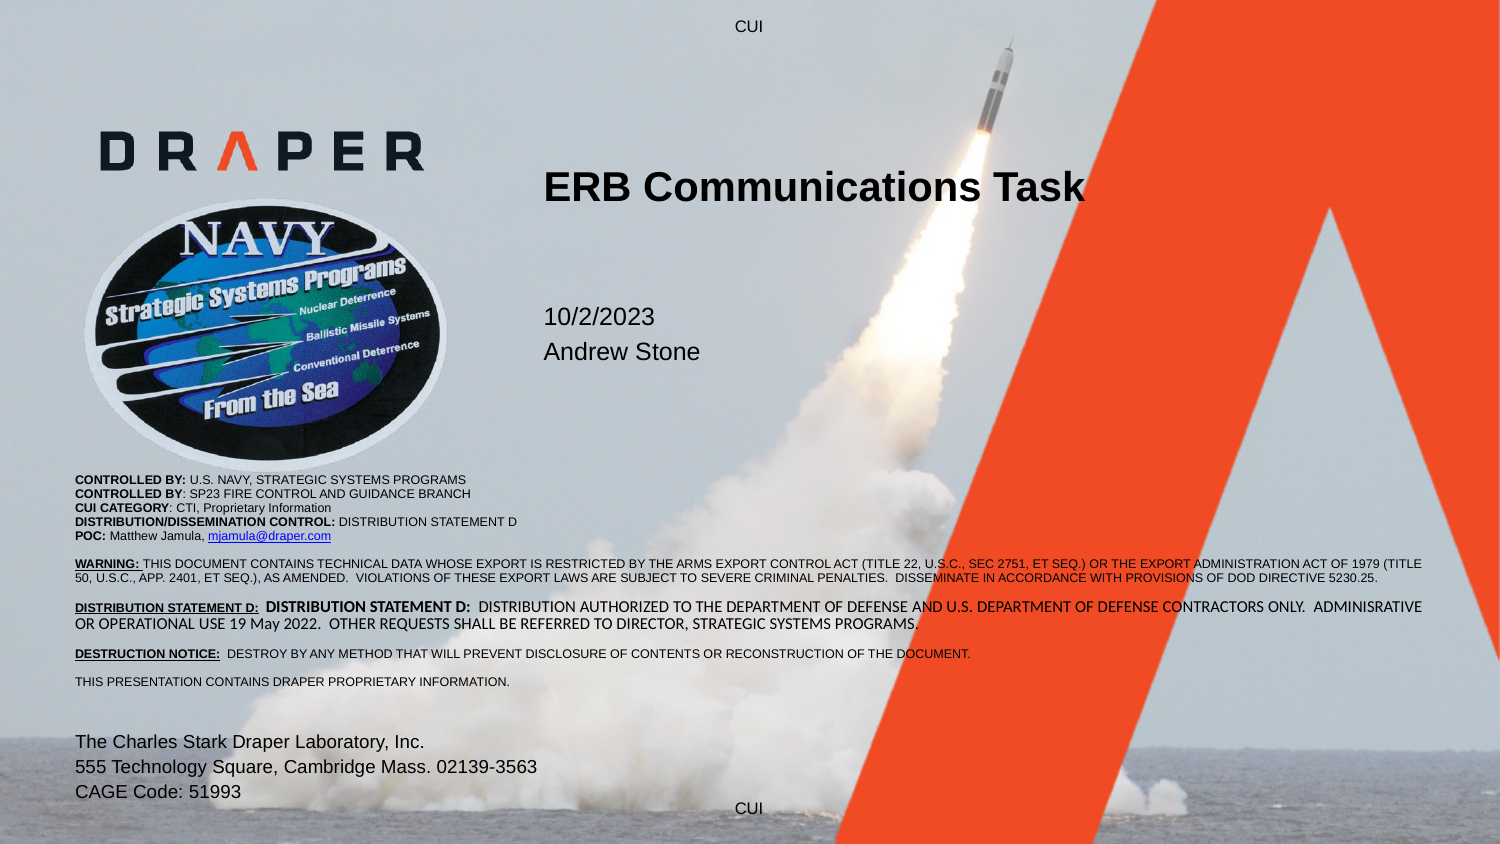

ERB Communications Task
10/2/2023
Andrew Stone
| CONTROLLED BY: U.S. NAVY, STRATEGIC SYSTEMS PROGRAMS CONTROLLED BY: SP23 FIRE CONTROL AND GUIDANCE BRANCH CUI CATEGORY: CTI, Proprietary Information DISTRIBUTION/DISSEMINATION CONTROL: DISTRIBUTION STATEMENT D POC: Matthew Jamula, mjamula@draper.com WARNING: THIS DOCUMENT CONTAINS TECHNICAL DATA WHOSE EXPORT IS RESTRICTED BY THE ARMS EXPORT CONTROL ACT (TITLE 22, U.S.C., SEC 2751, ET SEQ.) OR THE EXPORT ADMINISTRATION ACT OF 1979 (TITLE 50, U.S.C., APP. 2401, ET SEQ.), AS AMENDED. VIOLATIONS OF THESE EXPORT LAWS ARE SUBJECT TO SEVERE CRIMINAL PENALTIES. DISSEMINATE IN ACCORDANCE WITH PROVISIONS OF DOD DIRECTIVE 5230.25. DISTRIBUTION STATEMENT D:  DISTRIBUTION STATEMENT D:  DISTRIBUTION AUTHORIZED TO THE DEPARTMENT OF DEFENSE AND U.S. DEPARTMENT OF DEFENSE CONTRACTORS ONLY.  ADMINISRATIVE OR OPERATIONAL USE 19 May 2022.  OTHER REQUESTS SHALL BE REFERRED TO DIRECTOR, STRATEGIC SYSTEMS PROGRAMS. DESTRUCTION NOTICE:  DESTROY BY ANY METHOD THAT WILL PREVENT DISCLOSURE OF CONTENTS OR RECONSTRUCTION OF THE DOCUMENT. THIS PRESENTATION CONTAINS DRAPER PROPRIETARY INFORMATION. |
| --- |